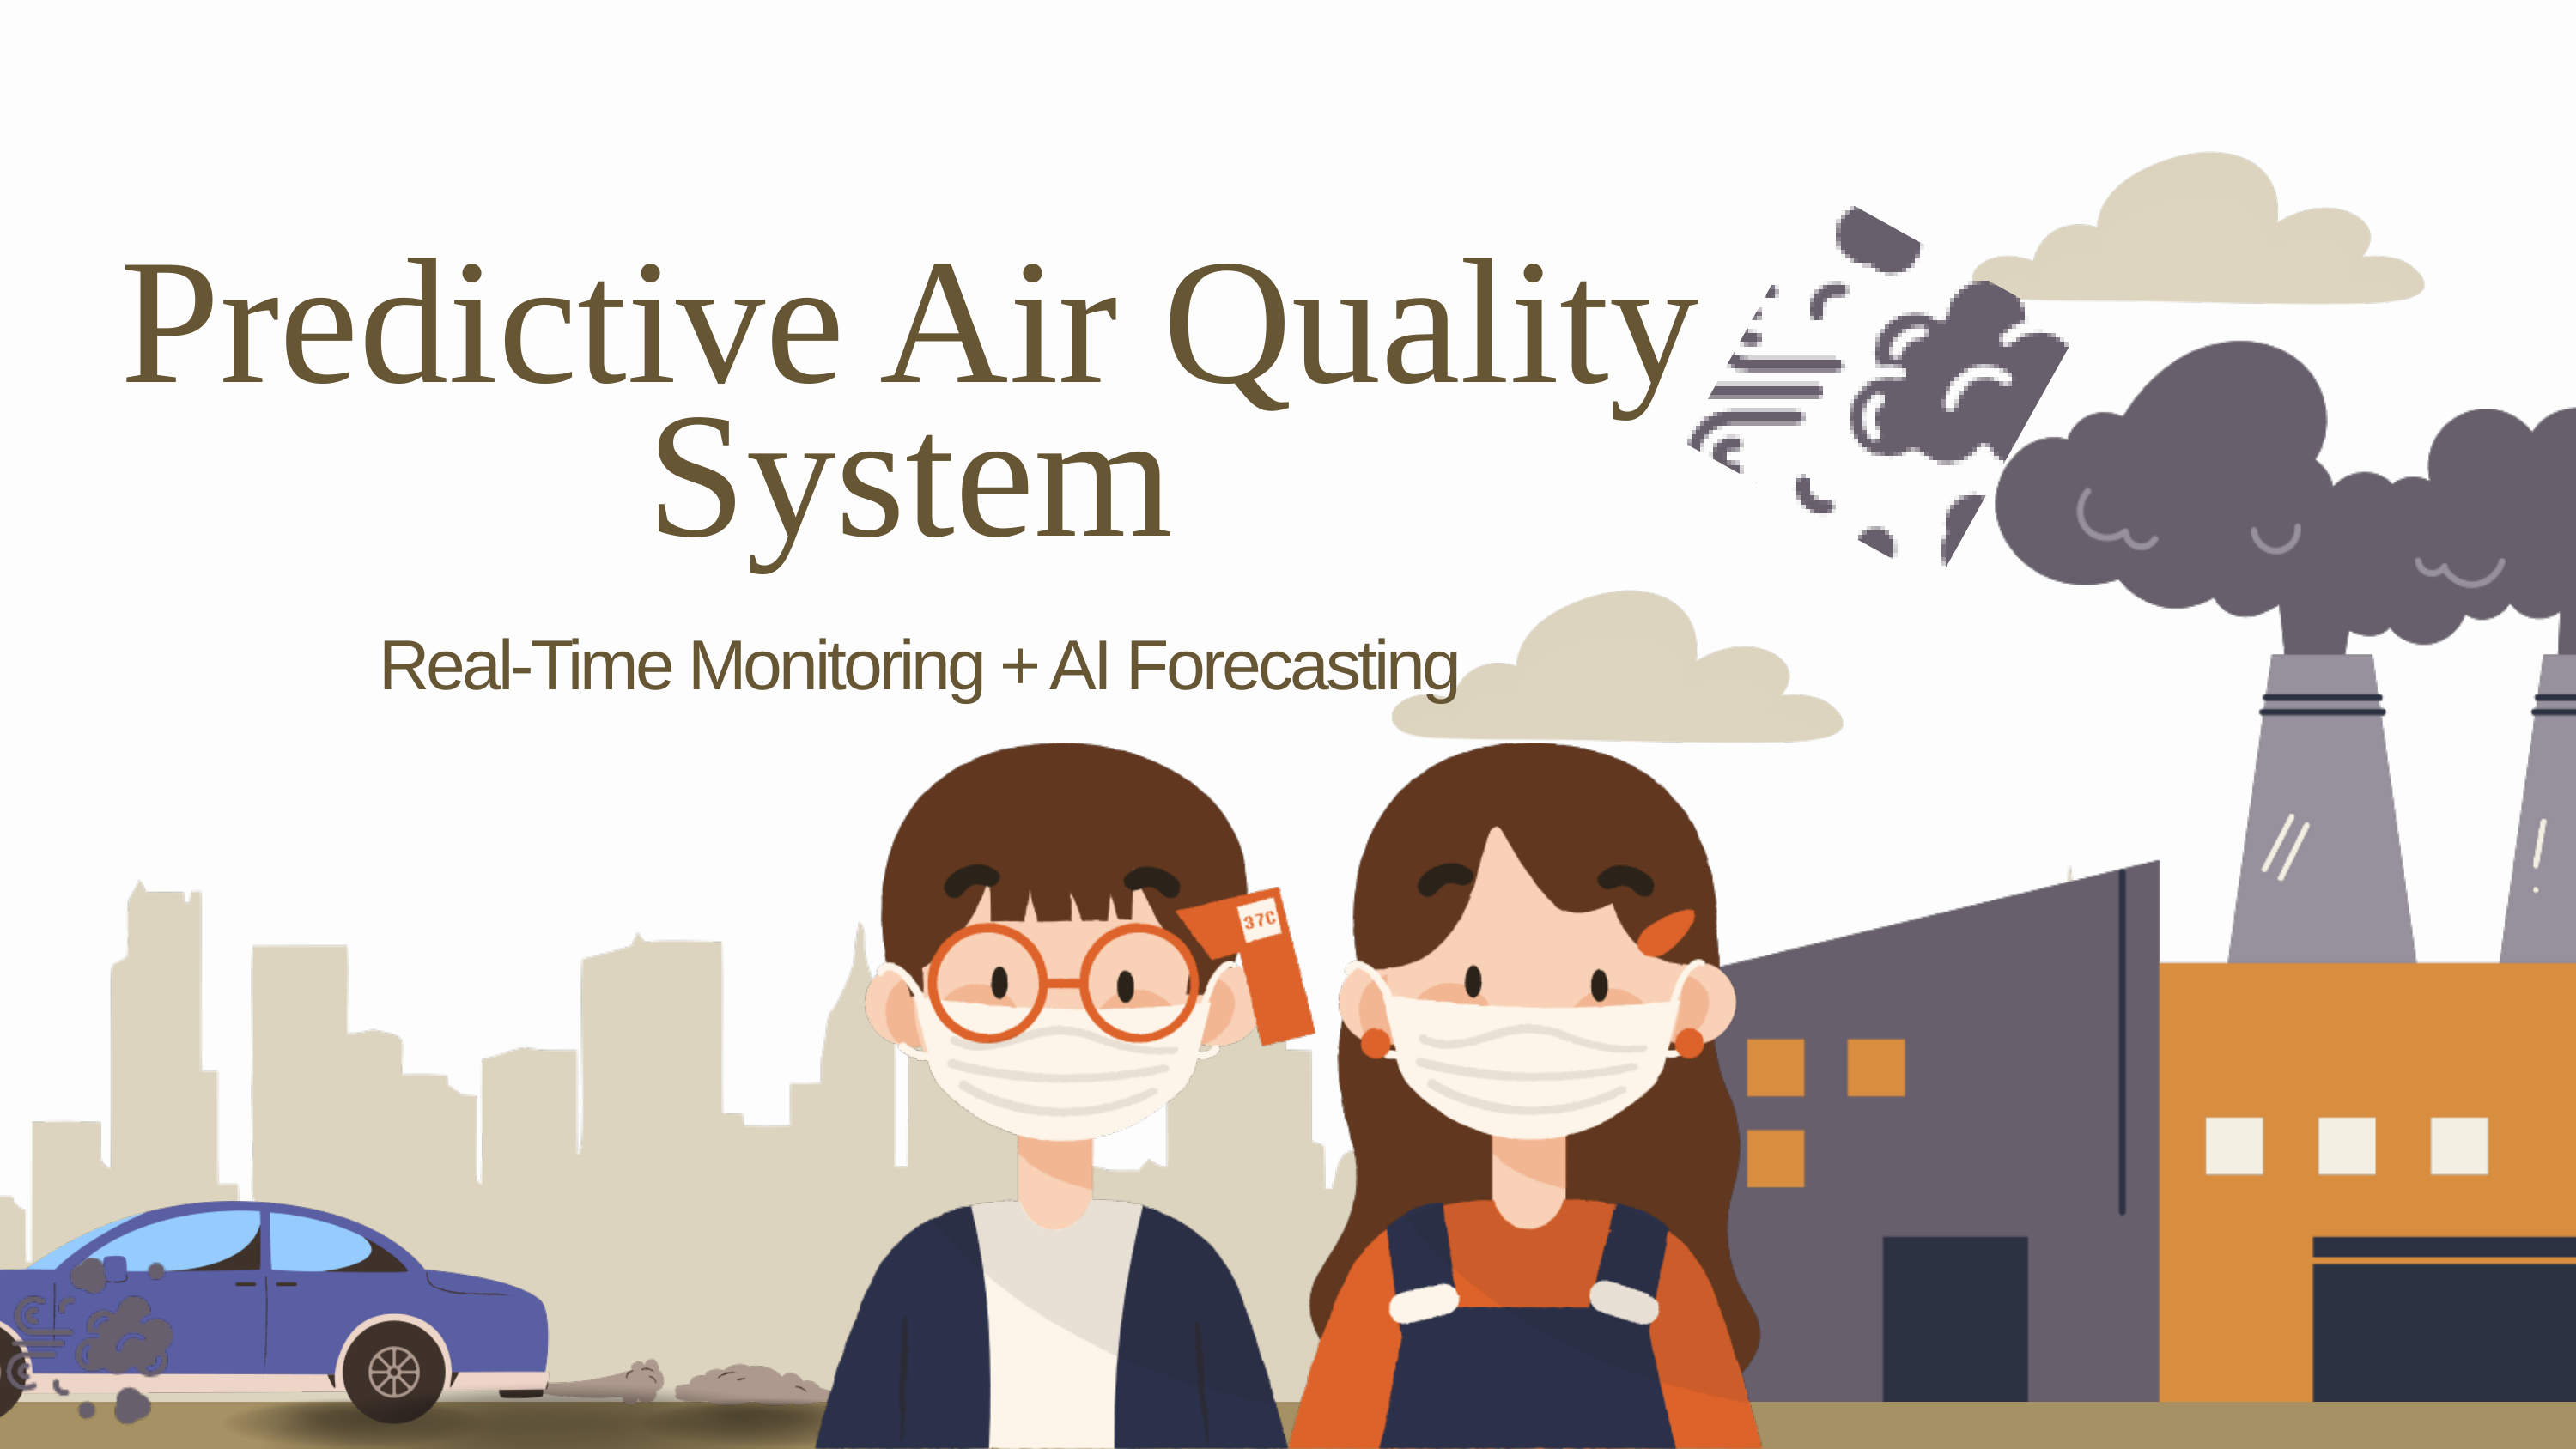

Predictive Air Quality System

Real-Time Monitoring + AI Forecasting